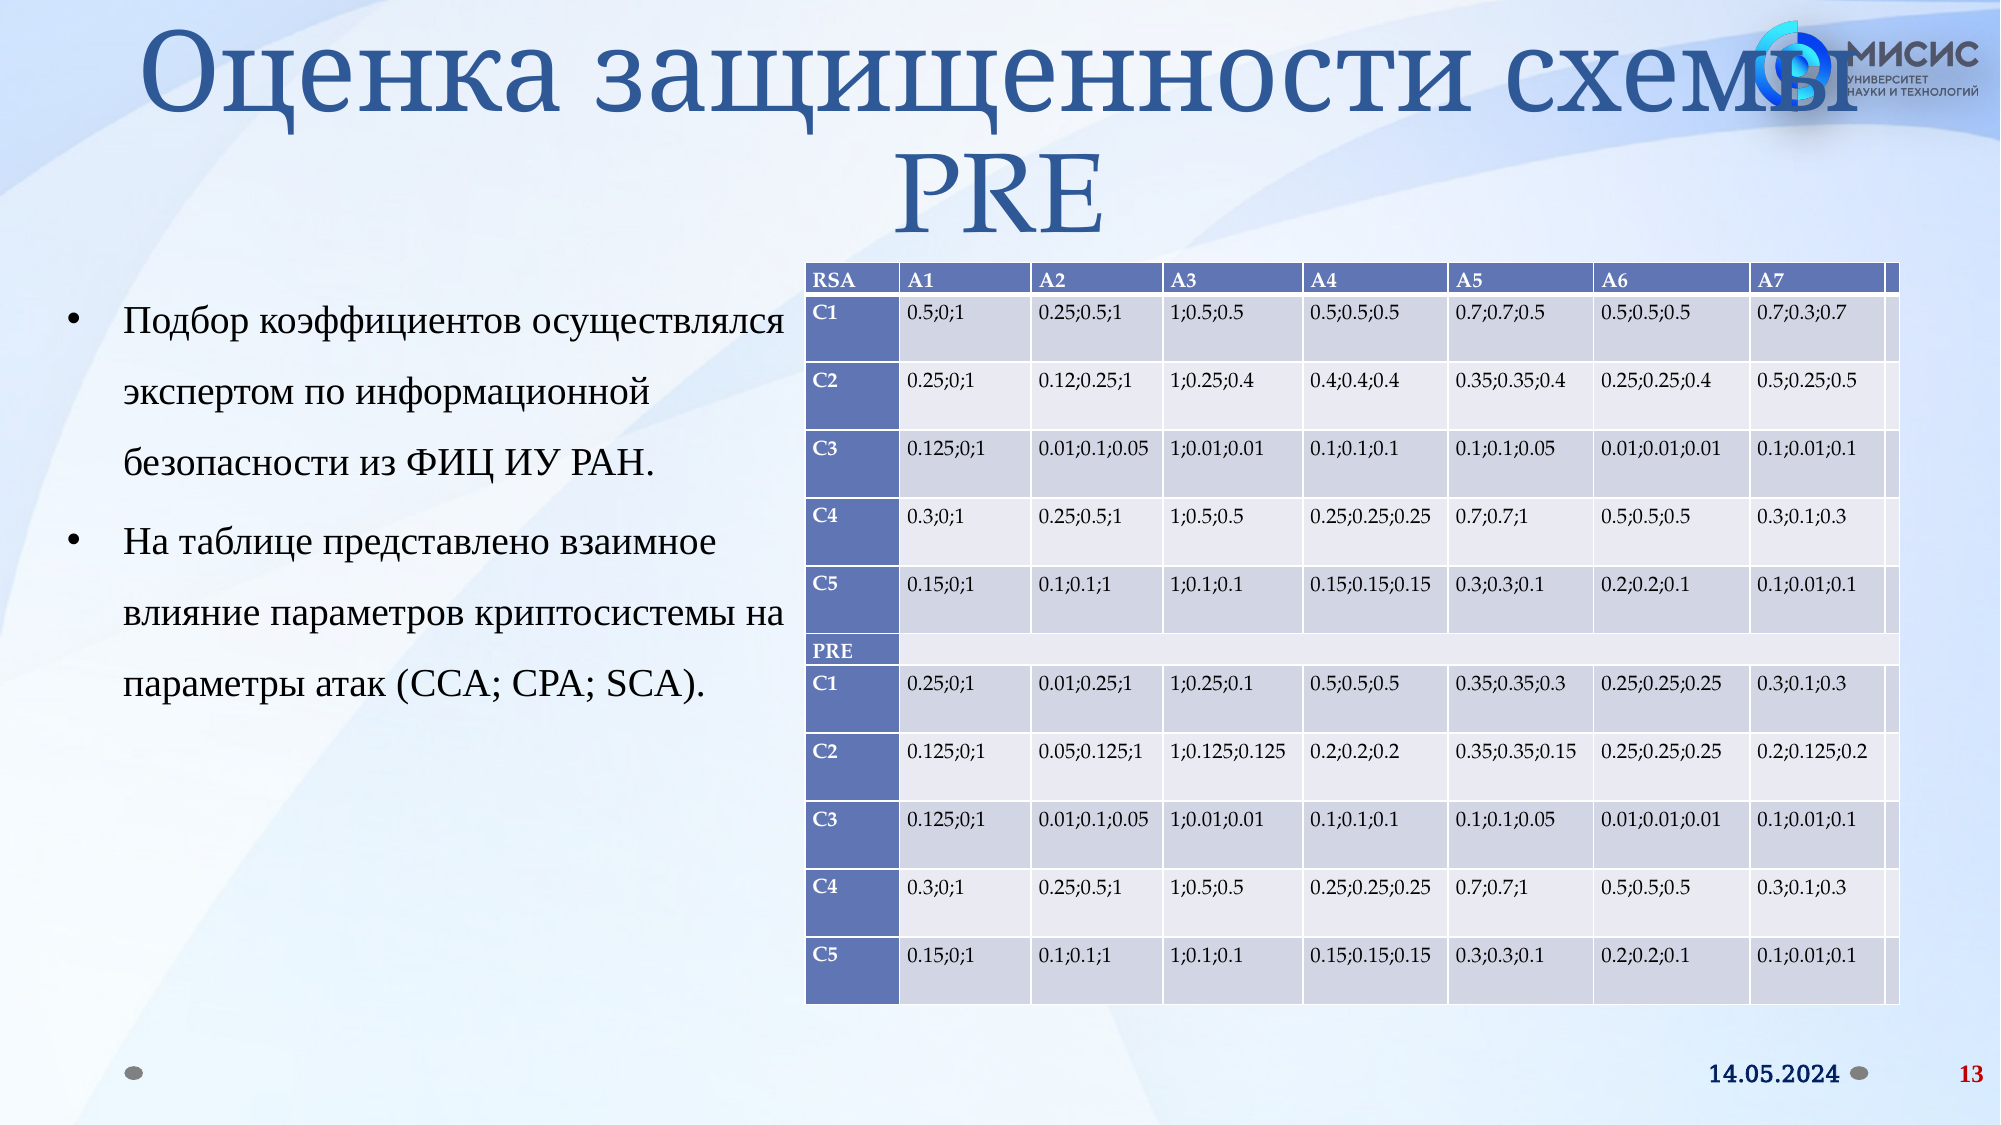

# Оценка защищенности схемы PRE
| RSA | A1 | A2 | A3 | A4 | A5 | A6 | A7 |  |
| --- | --- | --- | --- | --- | --- | --- | --- | --- |
| C1 | 0.5;0;1 | 0.25;0.5;1 | 1;0.5;0.5 | 0.5;0.5;0.5 | 0.7;0.7;0.5 | 0.5;0.5;0.5 | 0.7;0.3;0.7 |  |
| C2 | 0.25;0;1 | 0.12;0.25;1 | 1;0.25;0.4 | 0.4;0.4;0.4 | 0.35;0.35;0.4 | 0.25;0.25;0.4 | 0.5;0.25;0.5 |  |
| C3 | 0.125;0;1 | 0.01;0.1;0.05 | 1;0.01;0.01 | 0.1;0.1;0.1 | 0.1;0.1;0.05 | 0.01;0.01;0.01 | 0.1;0.01;0.1 |  |
| C4 | 0.3;0;1 | 0.25;0.5;1 | 1;0.5;0.5 | 0.25;0.25;0.25 | 0.7;0.7;1 | 0.5;0.5;0.5 | 0.3;0.1;0.3 |  |
| C5 | 0.15;0;1 | 0.1;0.1;1 | 1;0.1;0.1 | 0.15;0.15;0.15 | 0.3;0.3;0.1 | 0.2;0.2;0.1 | 0.1;0.01;0.1 |  |
| PRE |  |  |  |  |  |  |  |  |
| C1 | 0.25;0;1 | 0.01;0.25;1 | 1;0.25;0.1 | 0.5;0.5;0.5 | 0.35;0.35;0.3 | 0.25;0.25;0.25 | 0.3;0.1;0.3 |  |
| C2 | 0.125;0;1 | 0.05;0.125;1 | 1;0.125;0.125 | 0.2;0.2;0.2 | 0.35;0.35;0.15 | 0.25;0.25;0.25 | 0.2;0.125;0.2 |  |
| C3 | 0.125;0;1 | 0.01;0.1;0.05 | 1;0.01;0.01 | 0.1;0.1;0.1 | 0.1;0.1;0.05 | 0.01;0.01;0.01 | 0.1;0.01;0.1 |  |
| C4 | 0.3;0;1 | 0.25;0.5;1 | 1;0.5;0.5 | 0.25;0.25;0.25 | 0.7;0.7;1 | 0.5;0.5;0.5 | 0.3;0.1;0.3 |  |
| C5 | 0.15;0;1 | 0.1;0.1;1 | 1;0.1;0.1 | 0.15;0.15;0.15 | 0.3;0.3;0.1 | 0.2;0.2;0.1 | 0.1;0.01;0.1 |  |
Подбор коэффициентов осуществлялся экспертом по информационной безопасности из ФИЦ ИУ РАН.
На таблице представлено взаимное влияние параметров криптосистемы на параметры атак (CCA; CPA; SCA).
14.05.2024
13